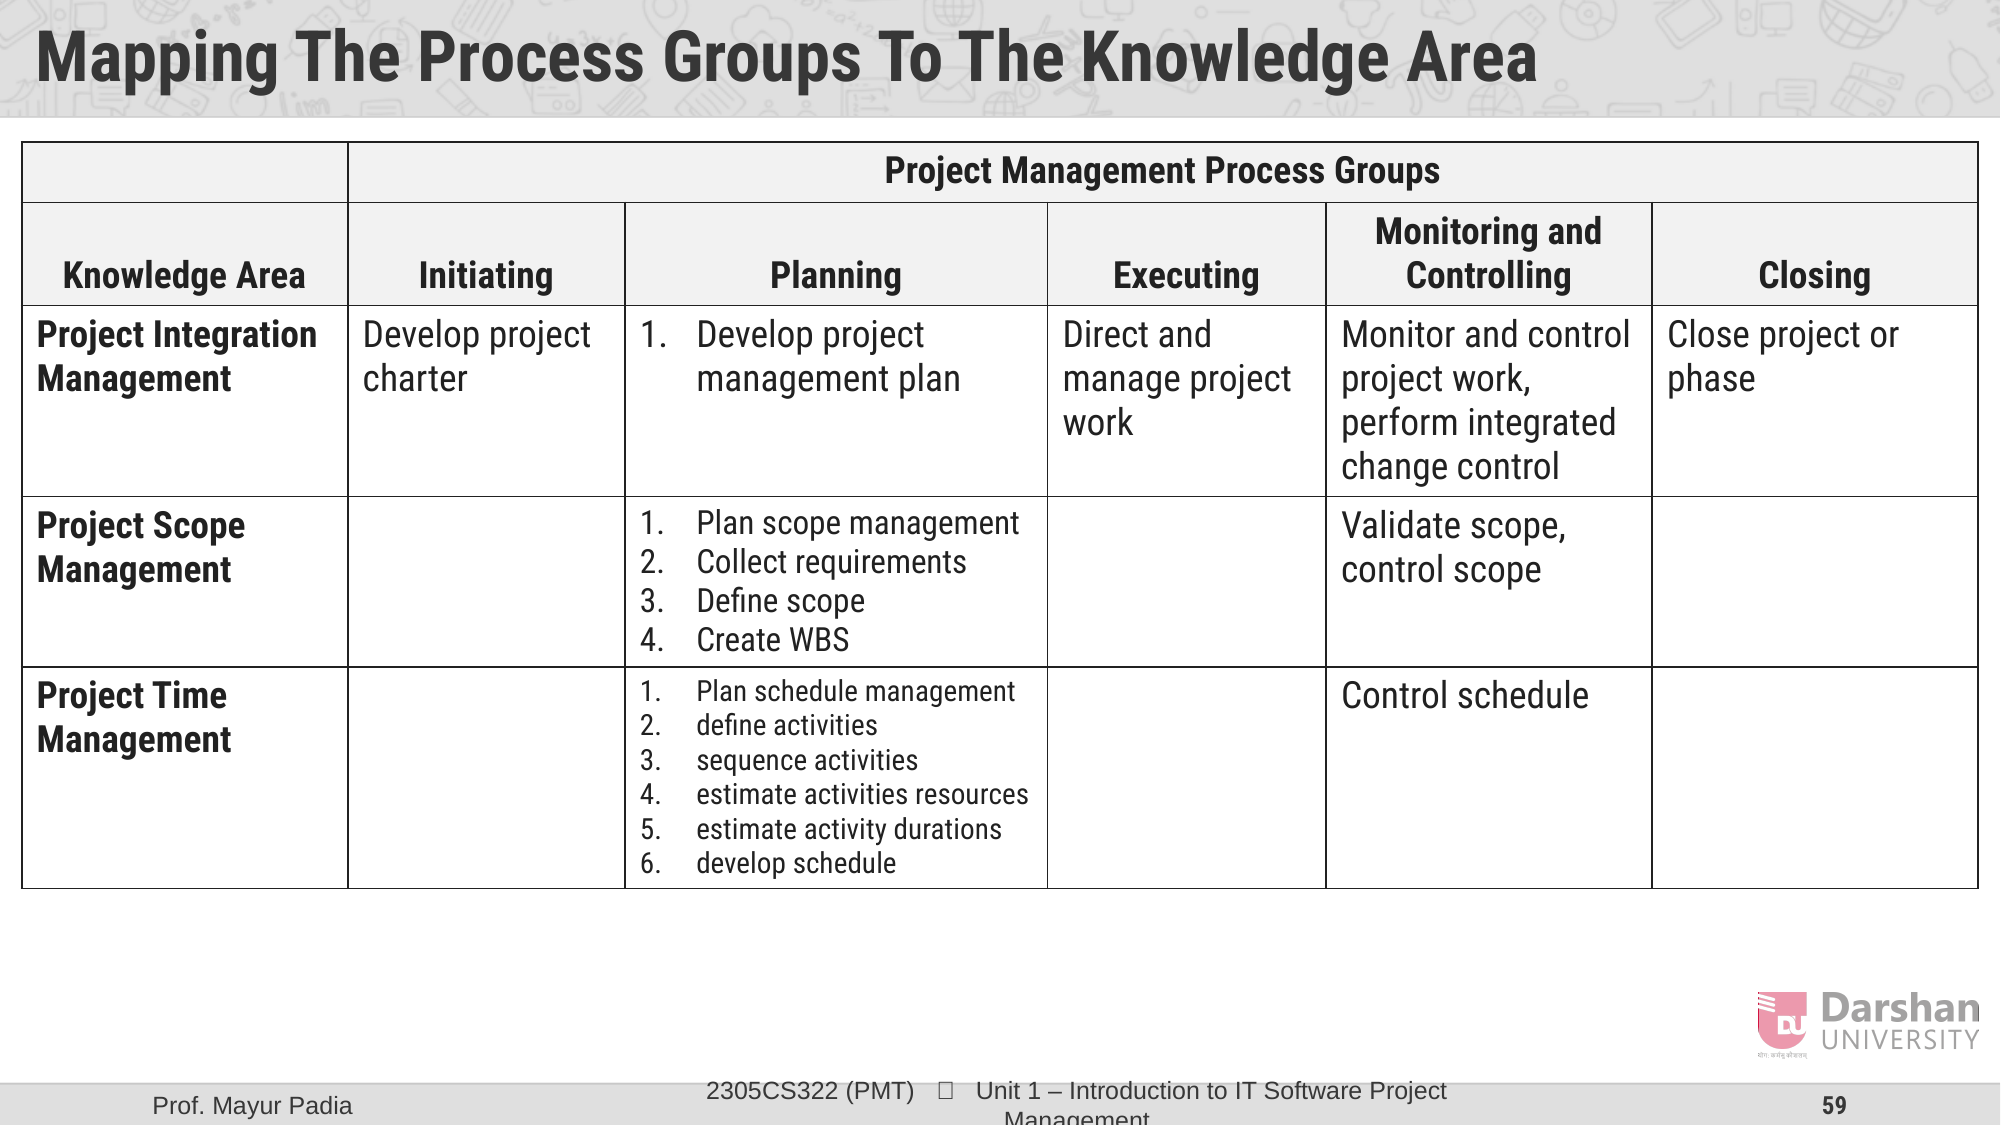

# Mapping The Process Groups To The Knowledge Area
|  | Project Management Process Groups |  |  |  |  |
| --- | --- | --- | --- | --- | --- |
| Knowledge Area | Initiating | Planning | Executing | Monitoring and Controlling | Closing |
| Project Integration Management | Develop project charter | Develop project management plan | Direct and manage project work | Monitor and control project work, perform integrated change control | Close project or phase |
| Project Scope Management |  | Plan scope management Collect requirements Define scope Create WBS |  | Validate scope, control scope |  |
| Project Time Management |  | Plan schedule management define activities sequence activities estimate activities resources estimate activity durations develop schedule |  | Control schedule |  |